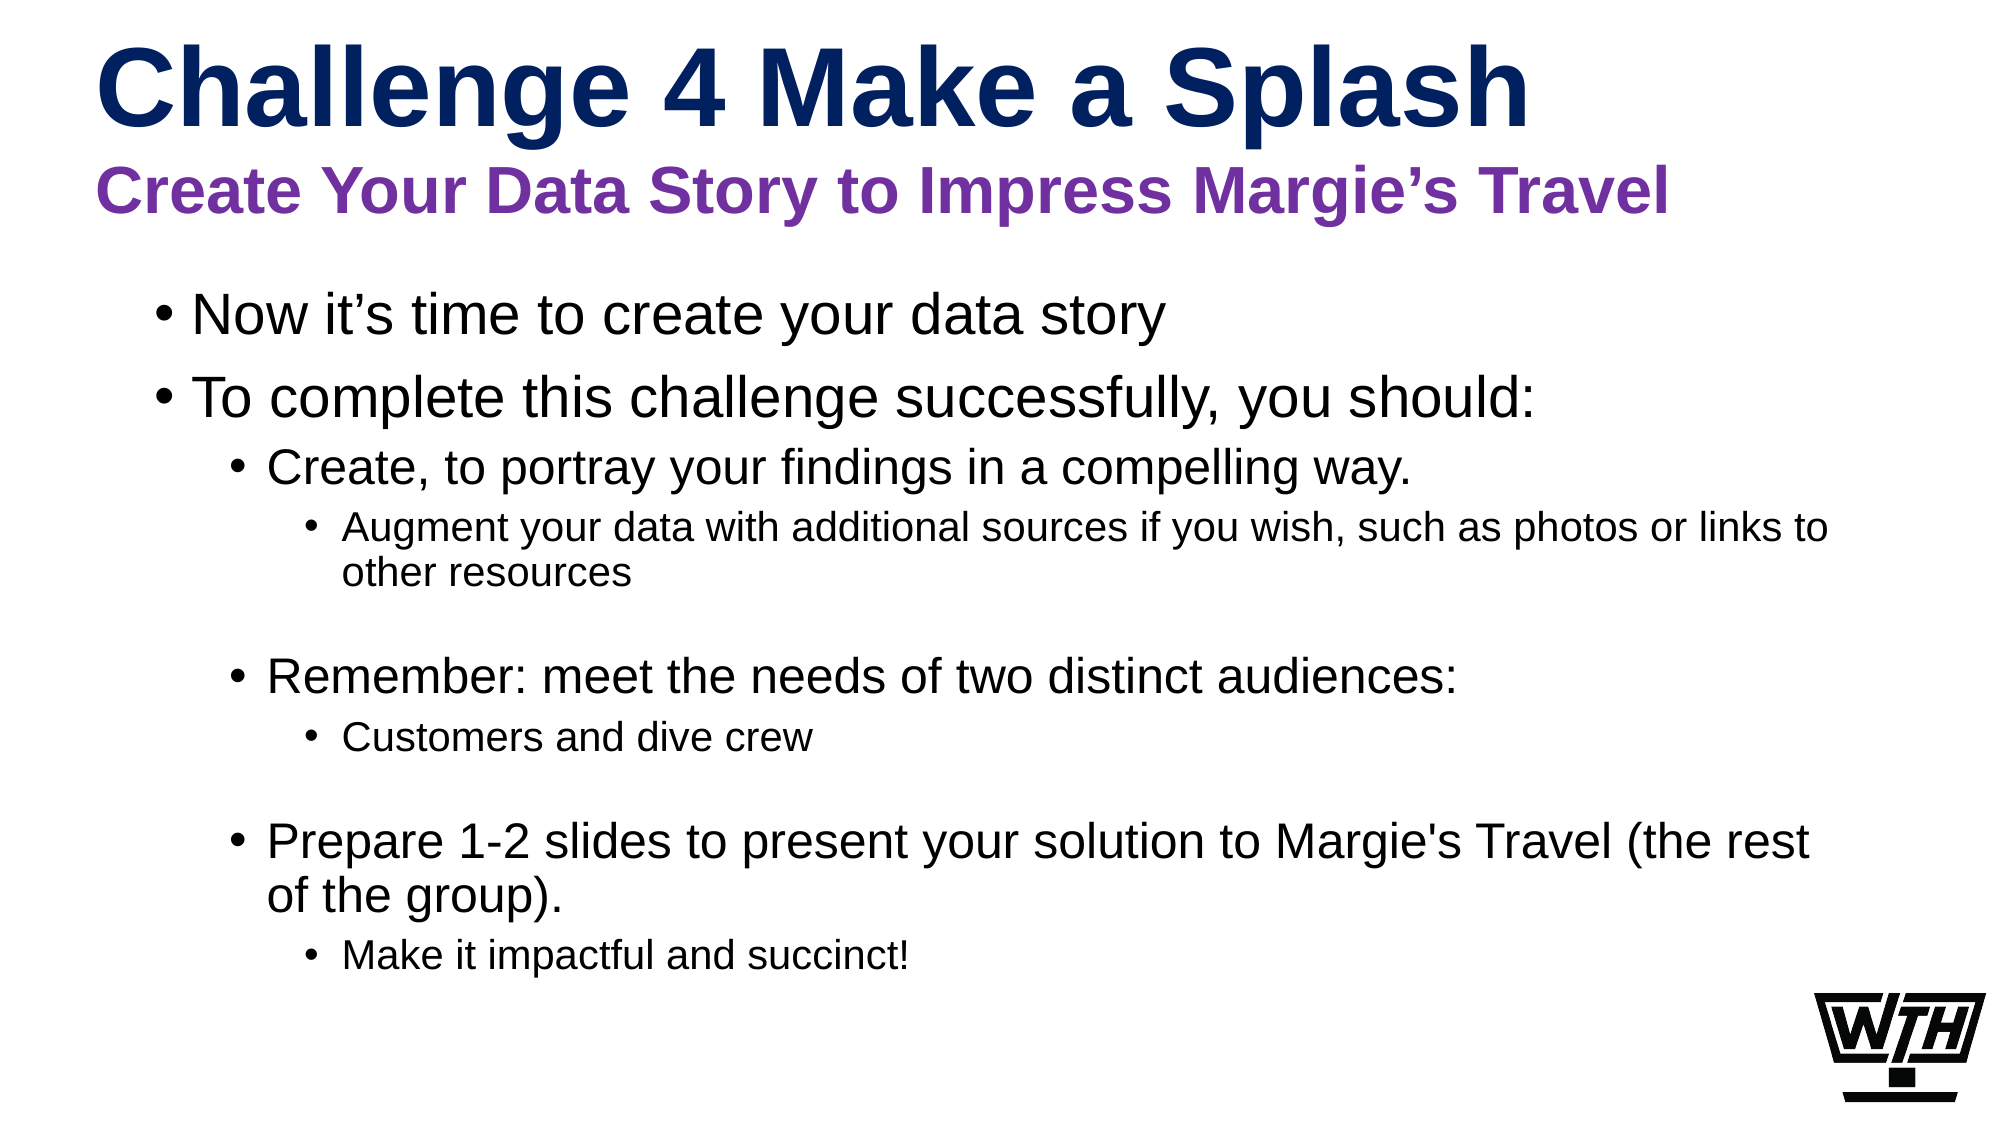

# Challenge 4 Make a Splash
Create Your Data Story to Impress Margie’s Travel
Now it’s time to create your data story
To complete this challenge successfully, you should:
Create, to portray your findings in a compelling way.
Augment your data with additional sources if you wish, such as photos or links to other resources
Remember: meet the needs of two distinct audiences:
Customers and dive crew
Prepare 1-2 slides to present your solution to Margie's Travel (the rest of the group).
Make it impactful and succinct!